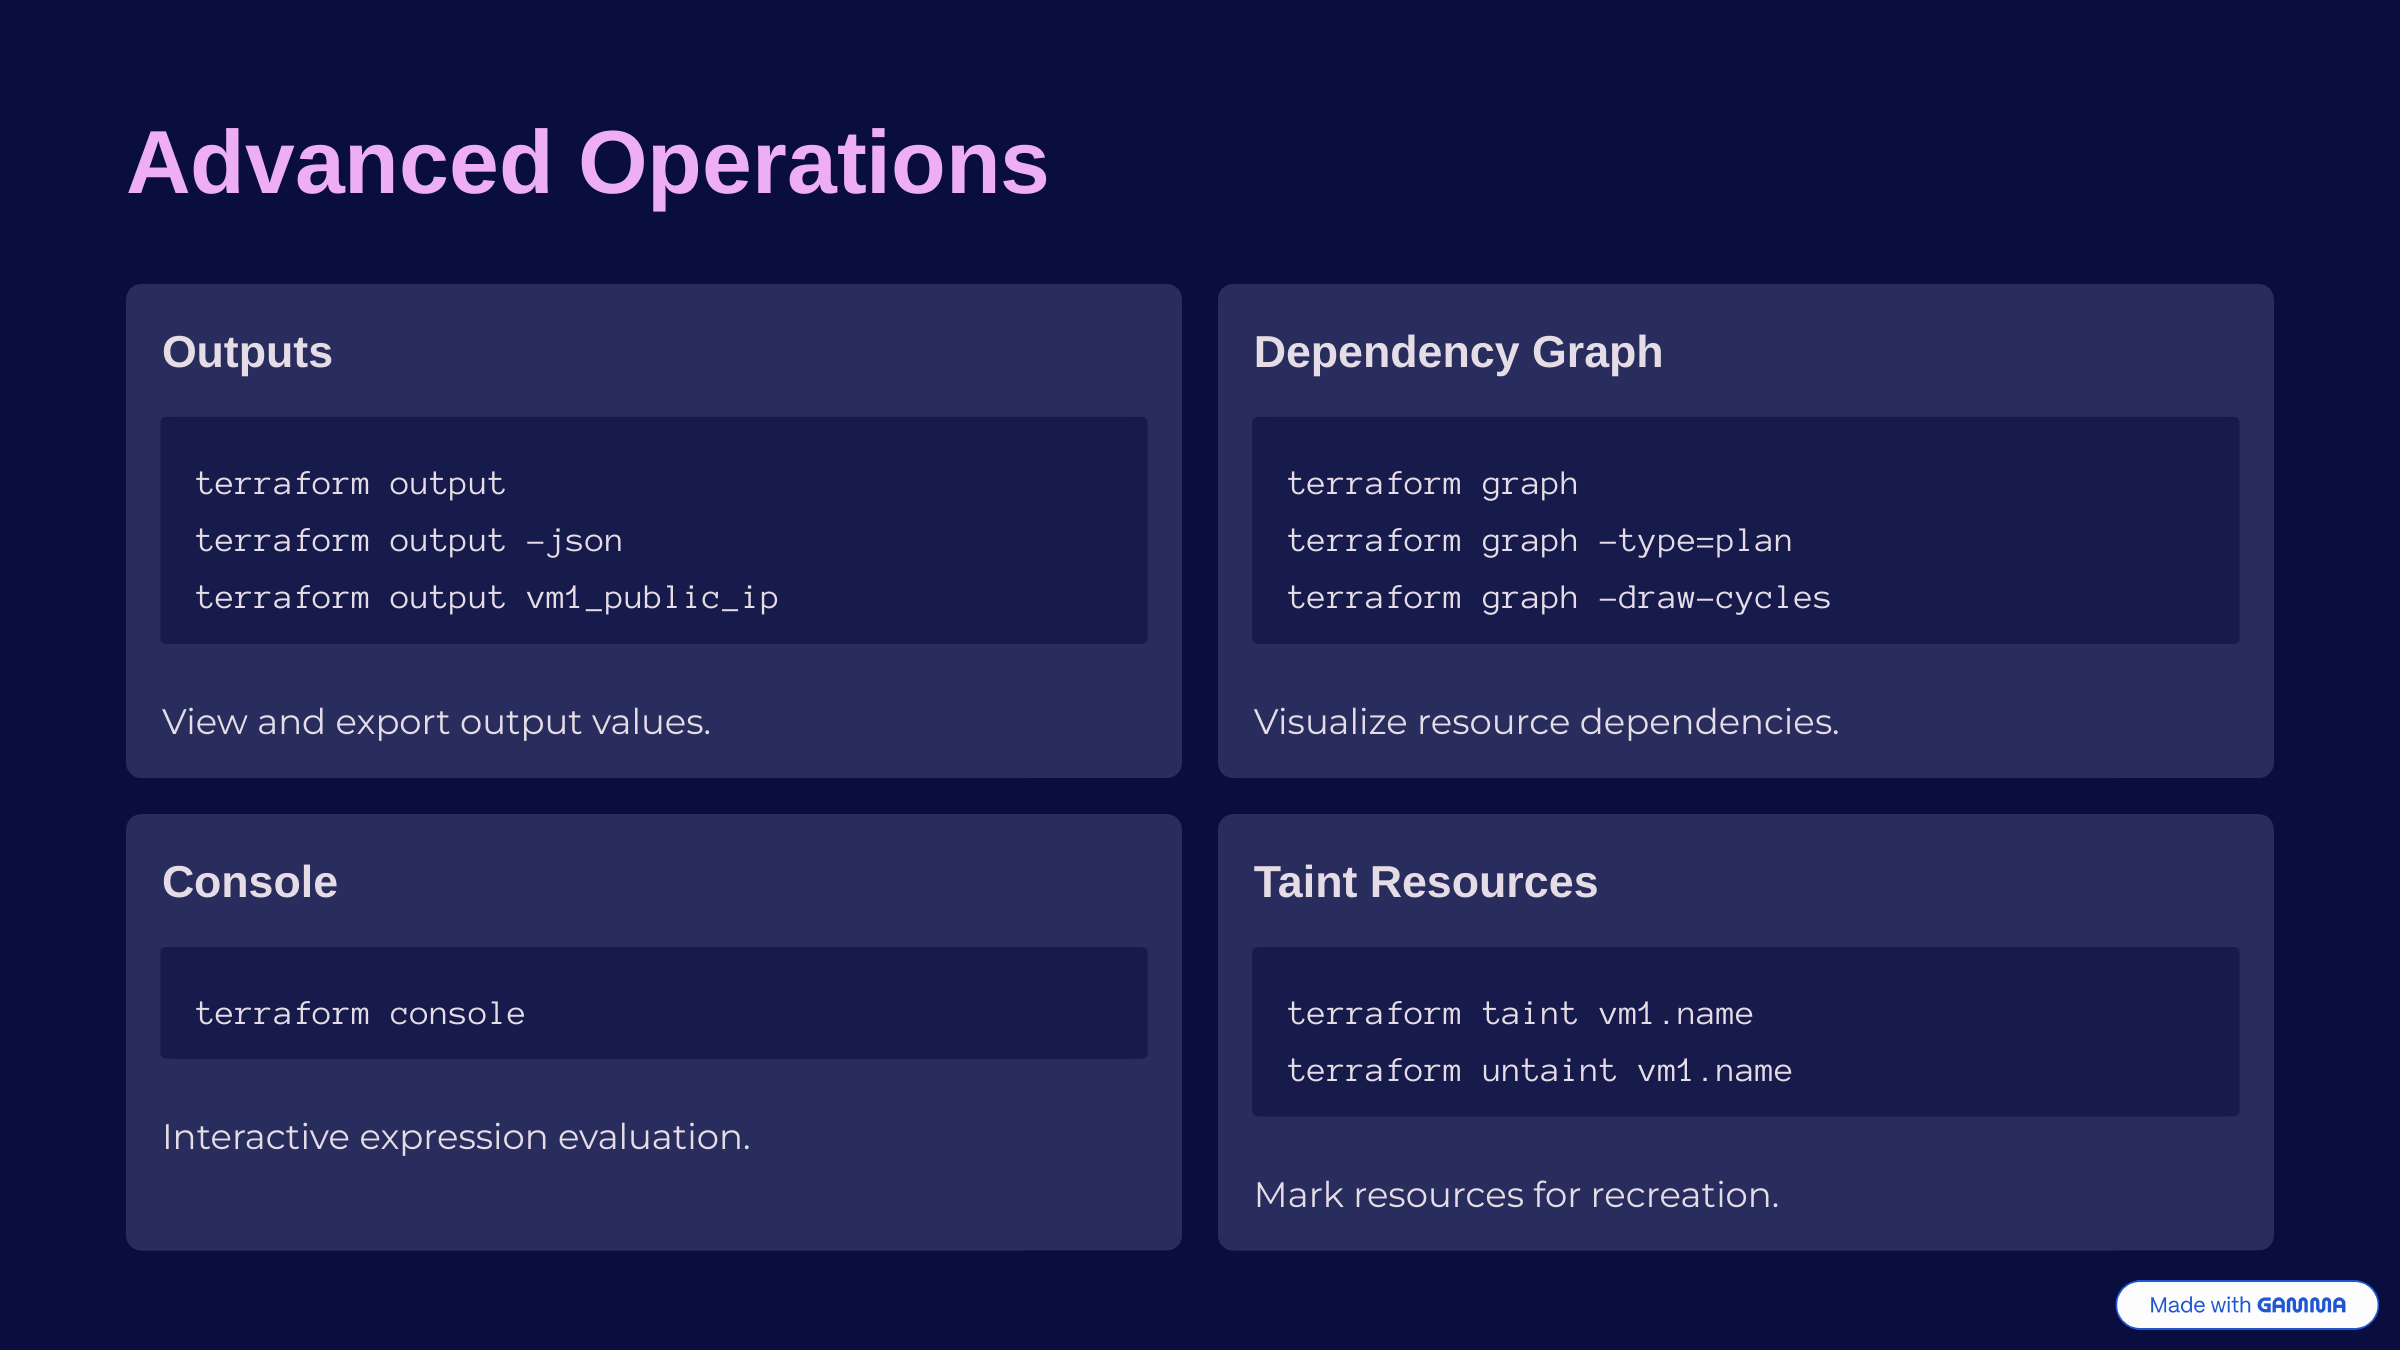

Advanced Operations

Outputs
Dependency Graph

terraform output
terraform output -json
terraform output vm1_public_ip
terraform graph
terraform graph -type=plan
terraform graph -draw-cycles
View and export output values.
Visualize resource dependencies.

Console
Taint Resources

terraform console
terraform taint vm1.name
terraform untaint vm1.name
Interactive expression evaluation.
Mark resources for recreation.